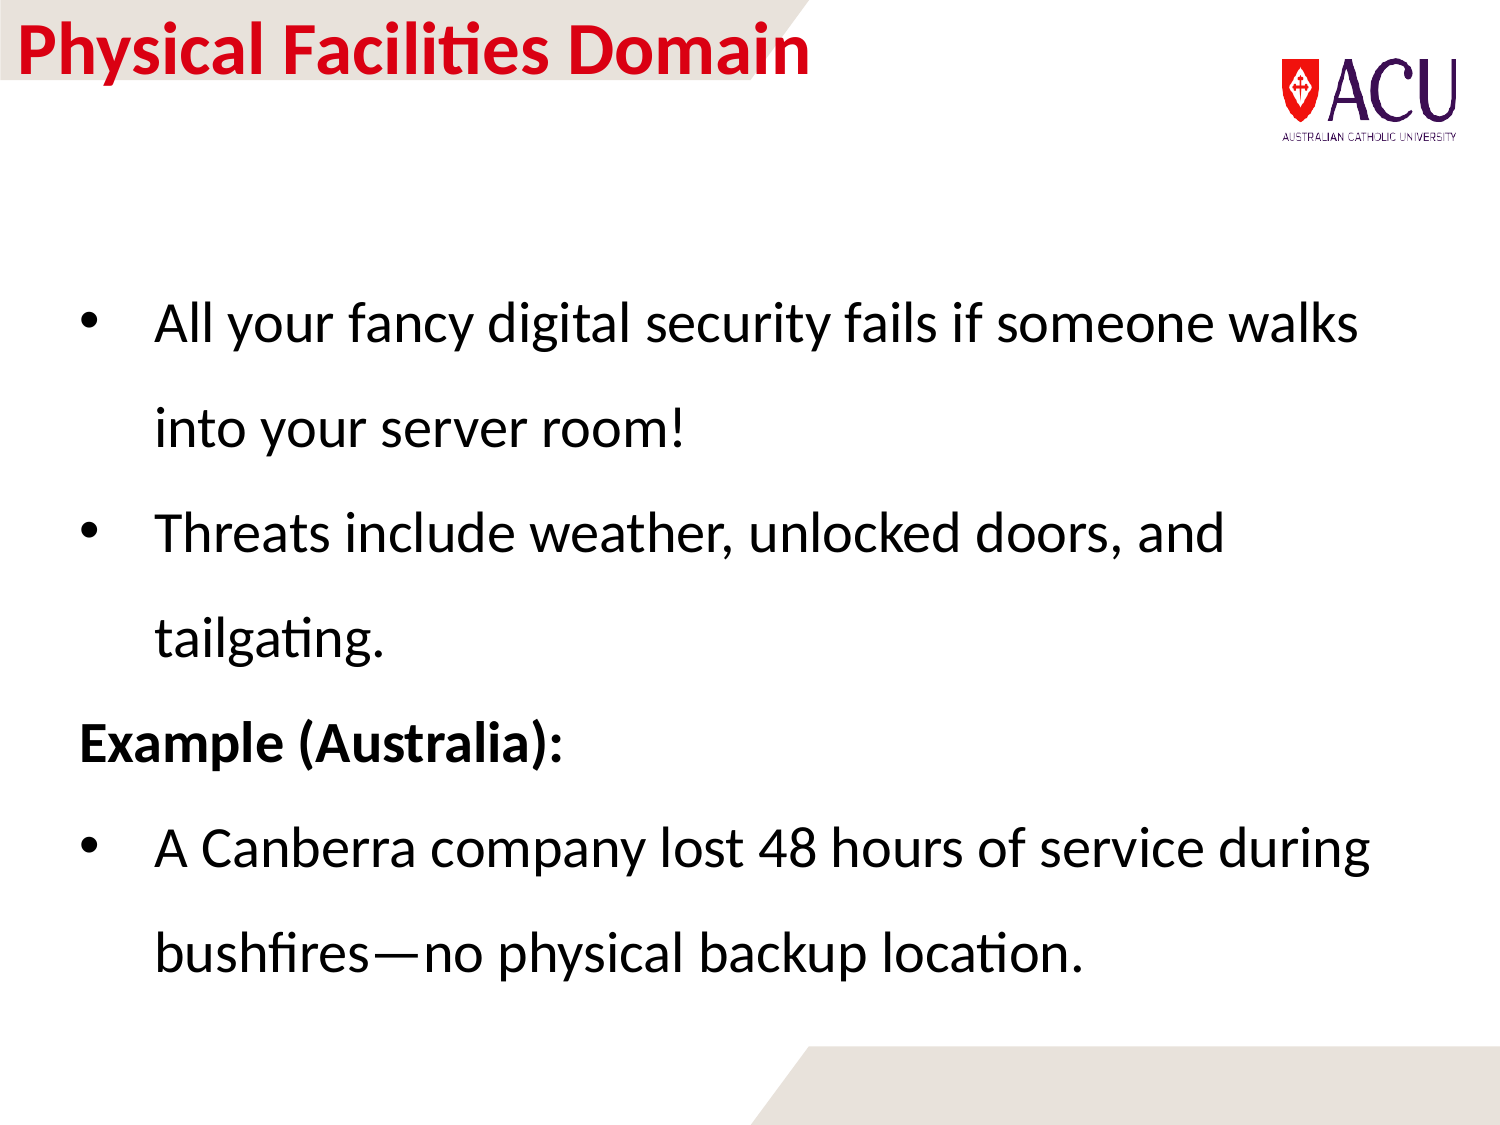

# Physical Facilities Domain
All your fancy digital security fails if someone walks into your server room!
Threats include weather, unlocked doors, and tailgating.
Example (Australia):
A Canberra company lost 48 hours of service during bushfires—no physical backup location.